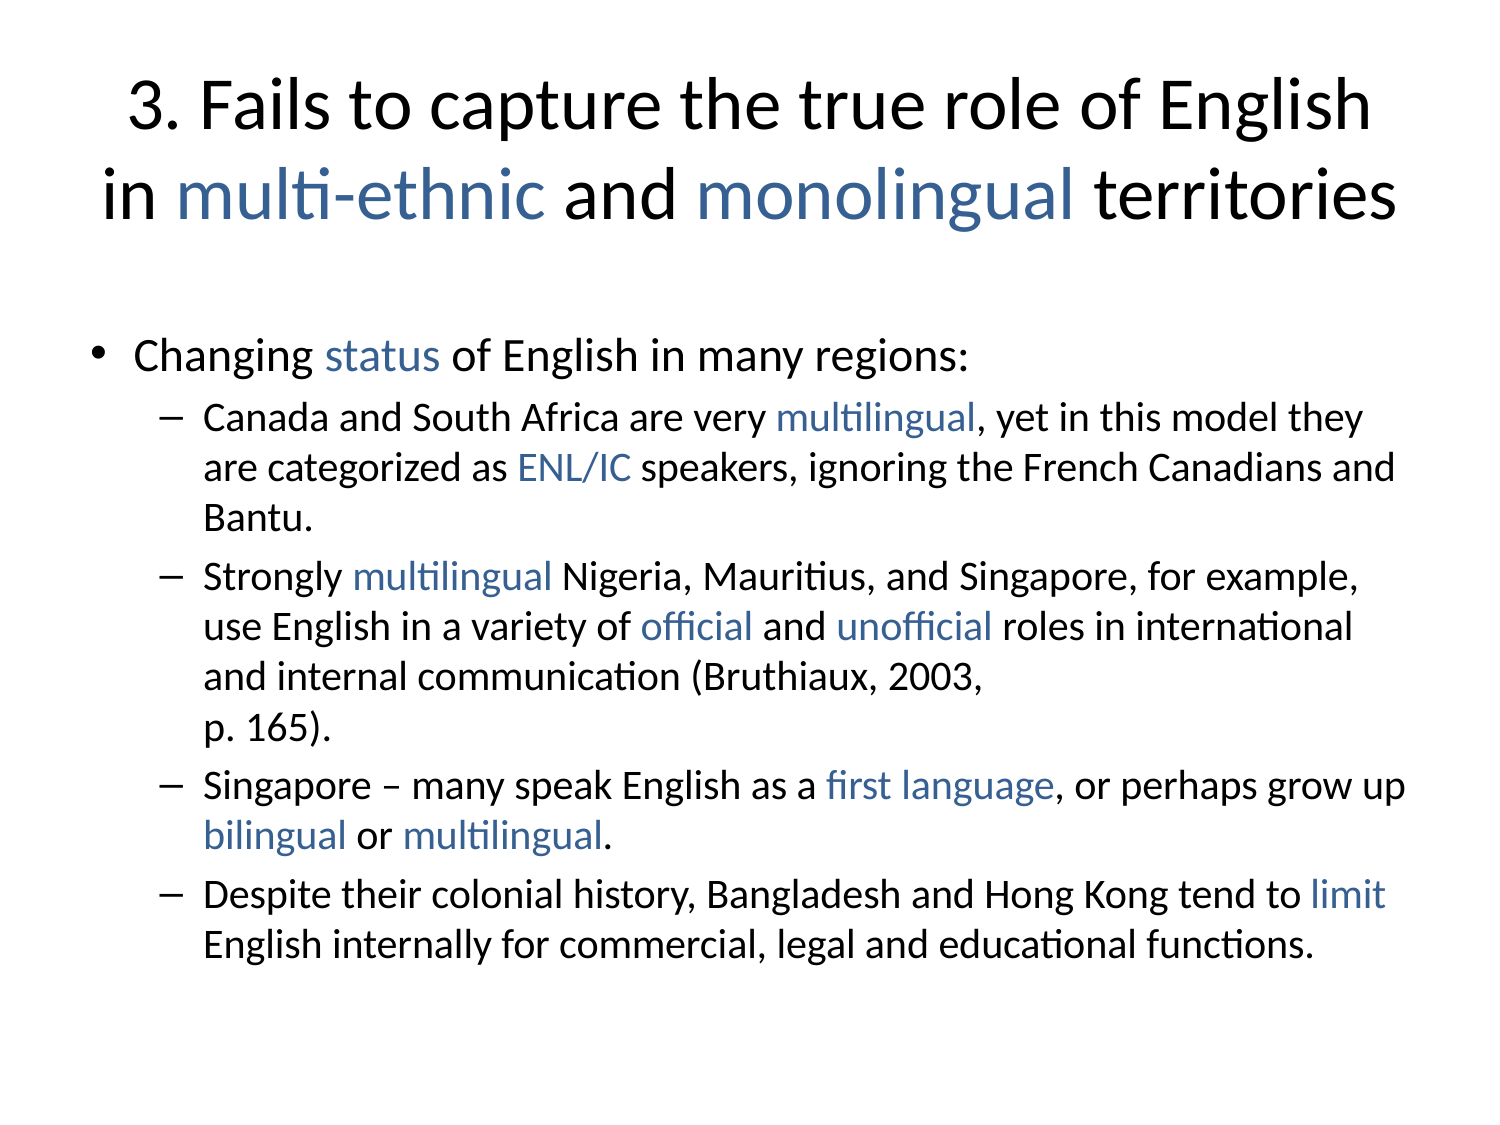

# 3. Fails to capture the true role of English in multi-ethnic and monolingual territories

Changing status of English in many regions:
Canada and South Africa are very multilingual, yet in this model they are categorized as ENL/IC speakers, ignoring the French Canadians and Bantu.
Strongly multilingual Nigeria, Mauritius, and Singapore, for example, use English in a variety of official and unofficial roles in international and internal communication (Bruthiaux, 2003,
p. 165).
Singapore – many speak English as a first language, or perhaps grow up bilingual or multilingual.
Despite their colonial history, Bangladesh and Hong Kong tend to limit English internally for commercial, legal and educational functions.